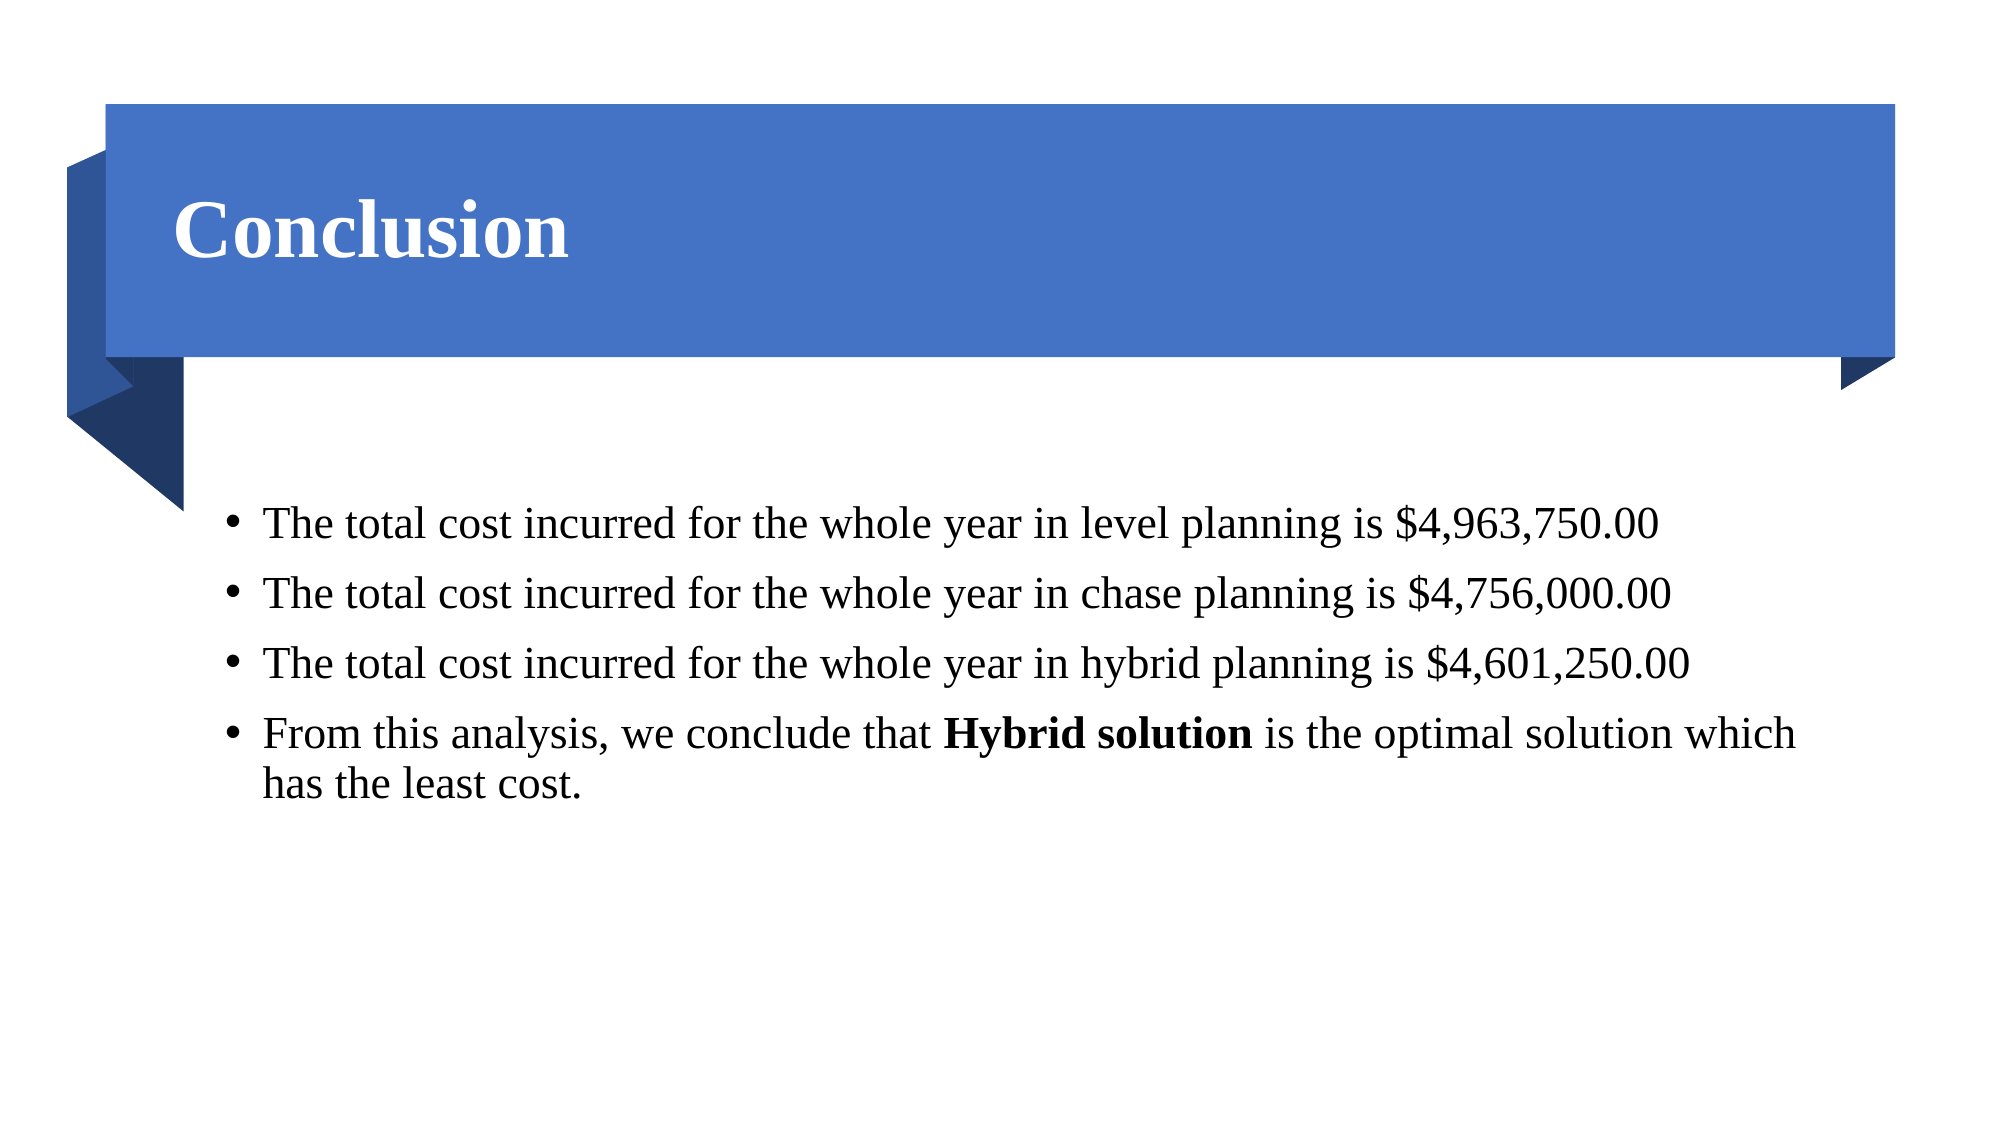

# Conclusion

The total cost incurred for the whole year in level planning is $4,963,750.00
The total cost incurred for the whole year in chase planning is $4,756,000.00
The total cost incurred for the whole year in hybrid planning is $4,601,250.00
From this analysis, we conclude that Hybrid solution is the optimal solution which has the least cost.